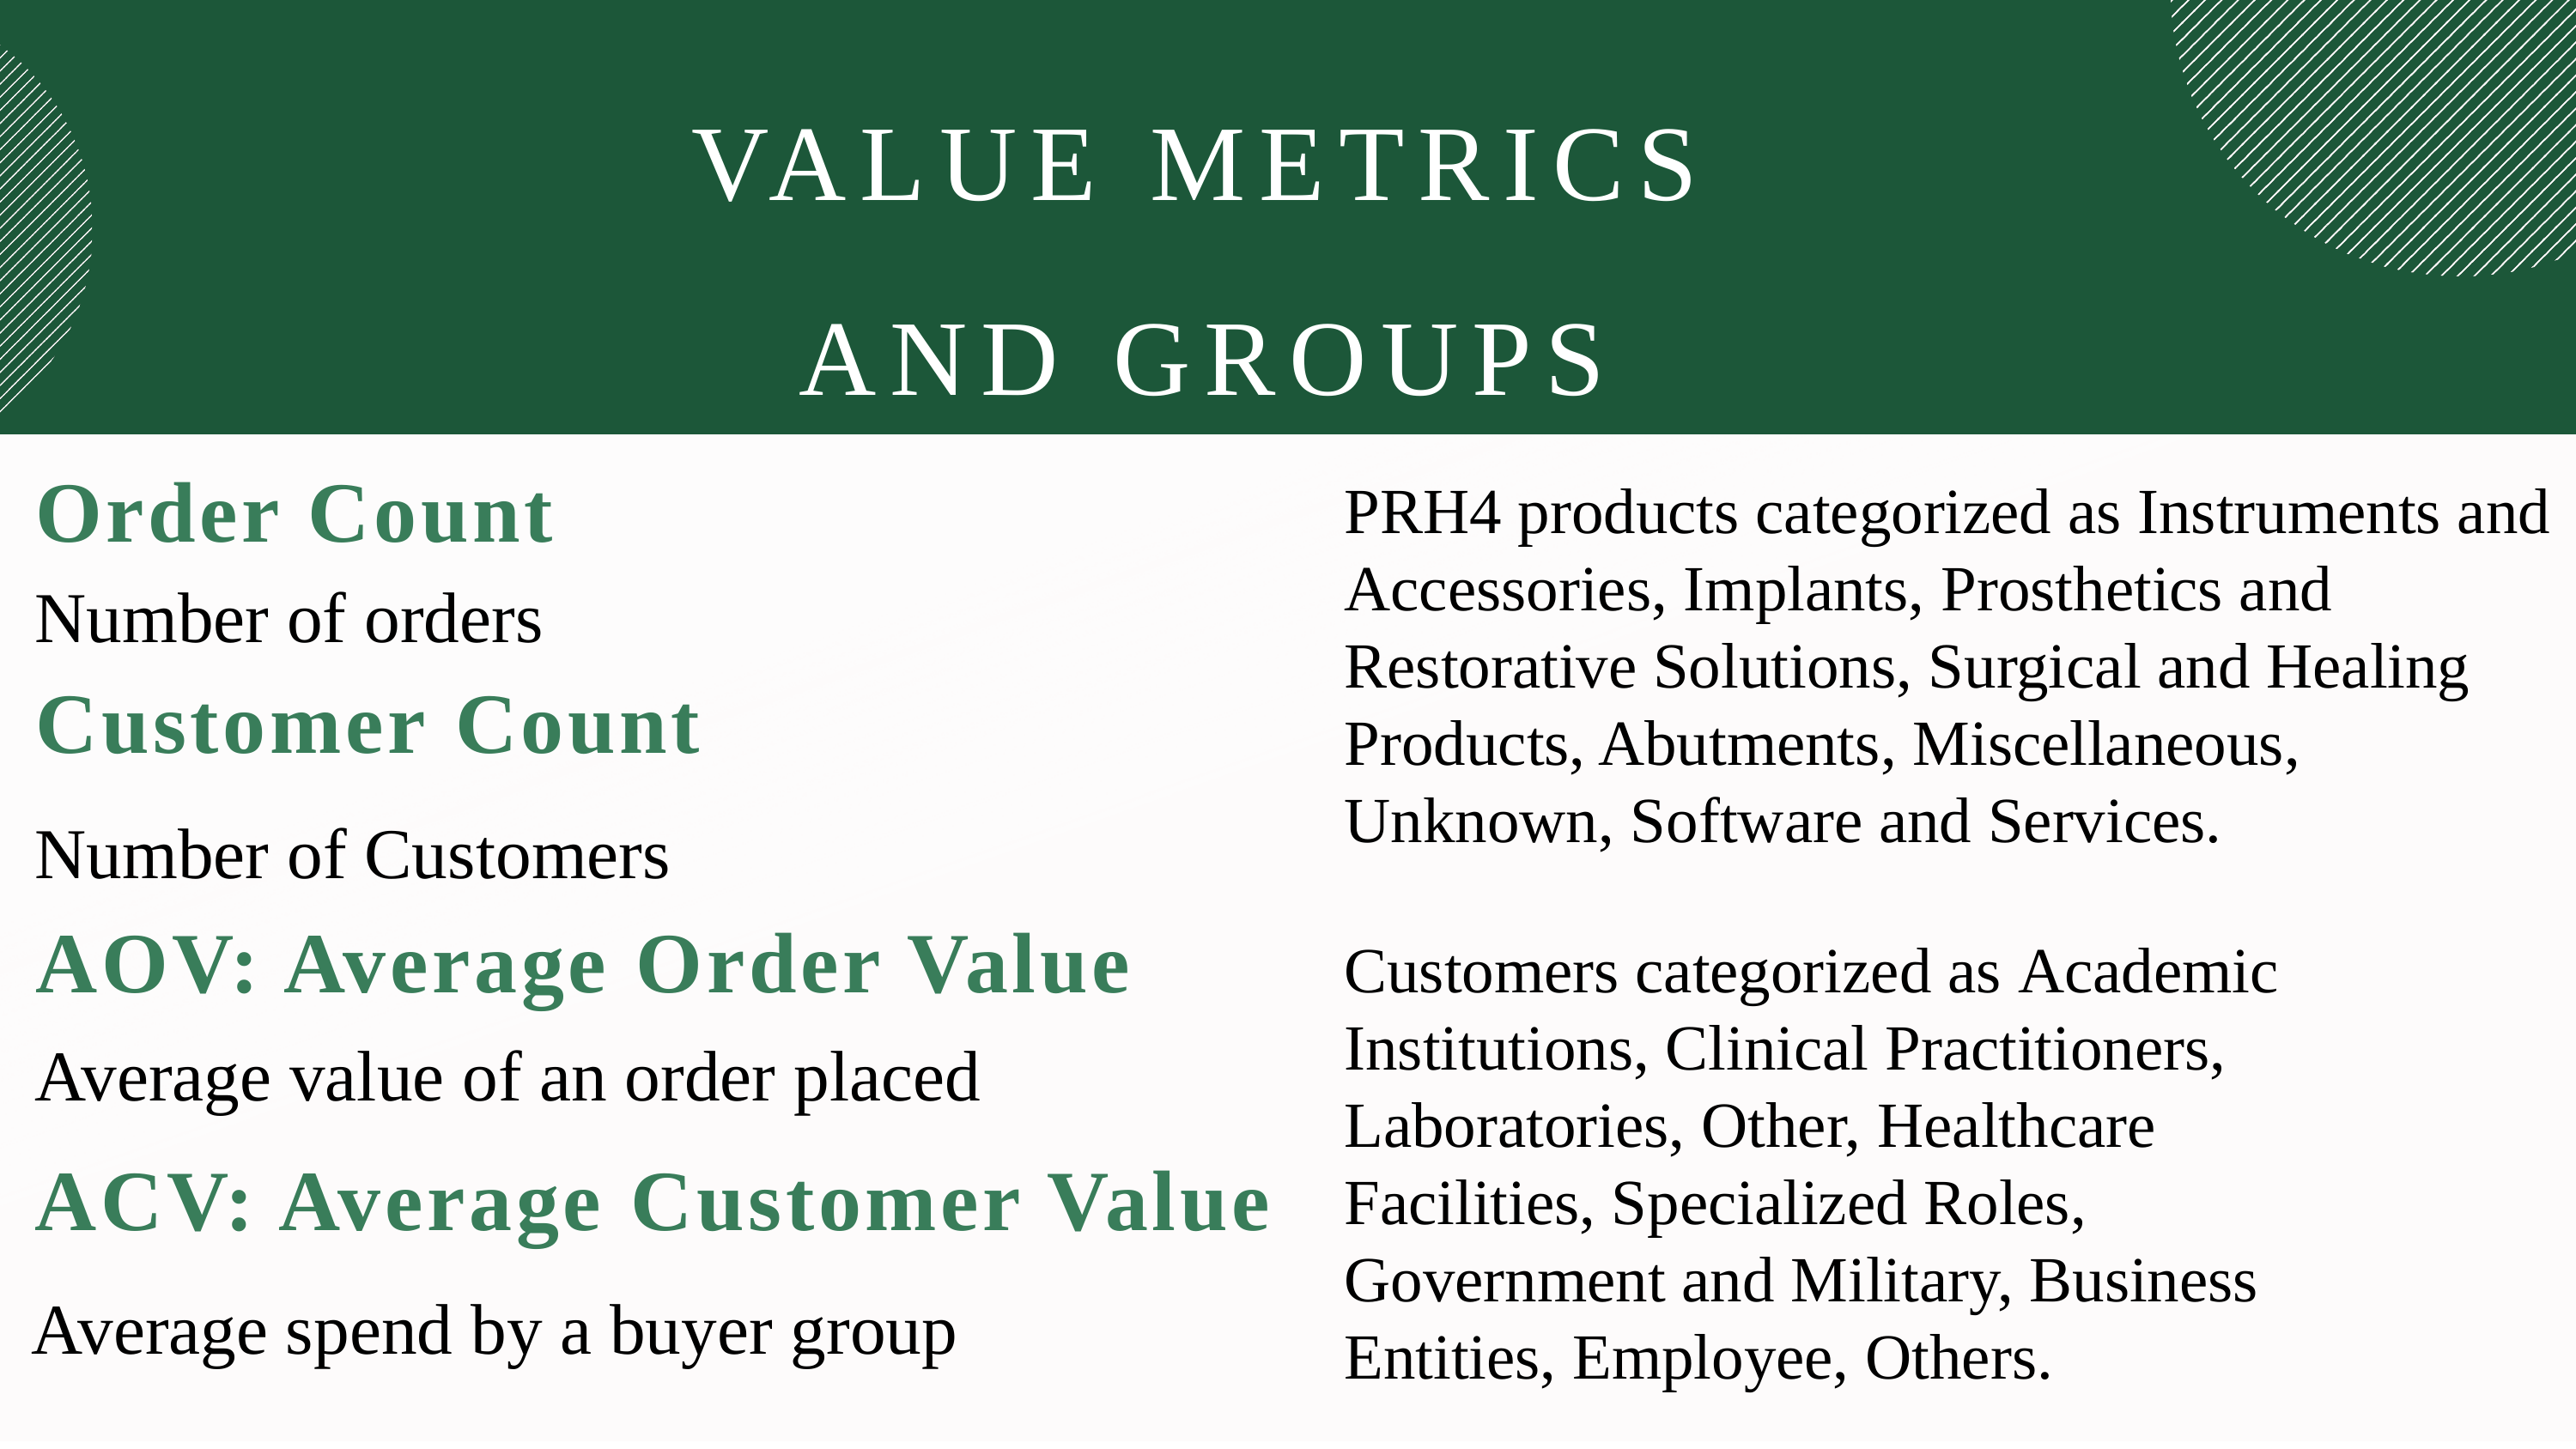

VALUE METRICS AND GROUPS
PRH4 products categorized as Instruments and Accessories, Implants, Prosthetics and Restorative Solutions, Surgical and Healing Products, Abutments, Miscellaneous, Unknown, Software and Services.
Order Count
Number of orders
Customer Count
Number of Customers

Customers categorized as Academic Institutions, Clinical Practitioners, Laboratories, Other, Healthcare Facilities, Specialized Roles, Government and Military, Business Entities, Employee, Others.
AOV: Average Order Value
Average value of an order placed
ACV: Average Customer Value
Average spend by a buyer group